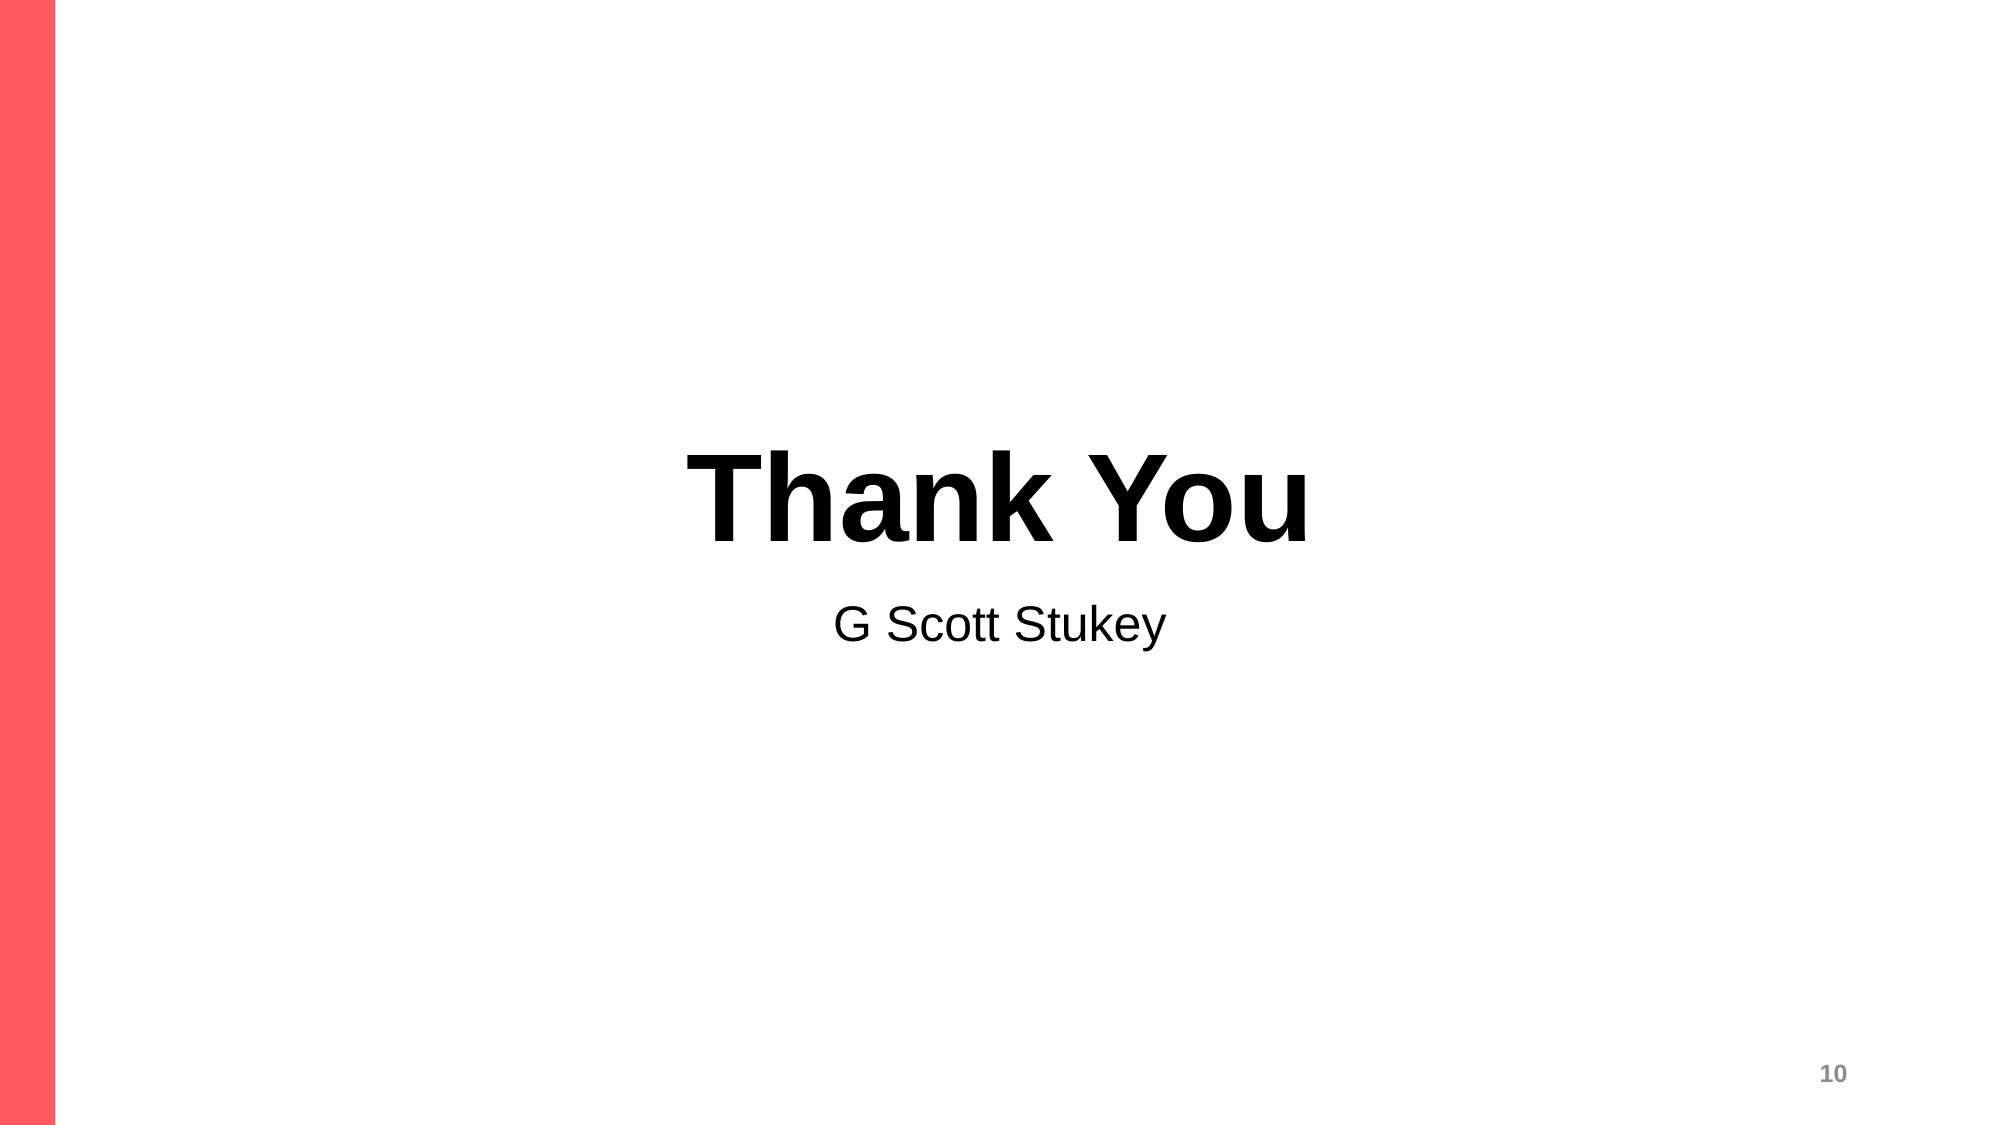

# Thank You
G Scott Stukey
10